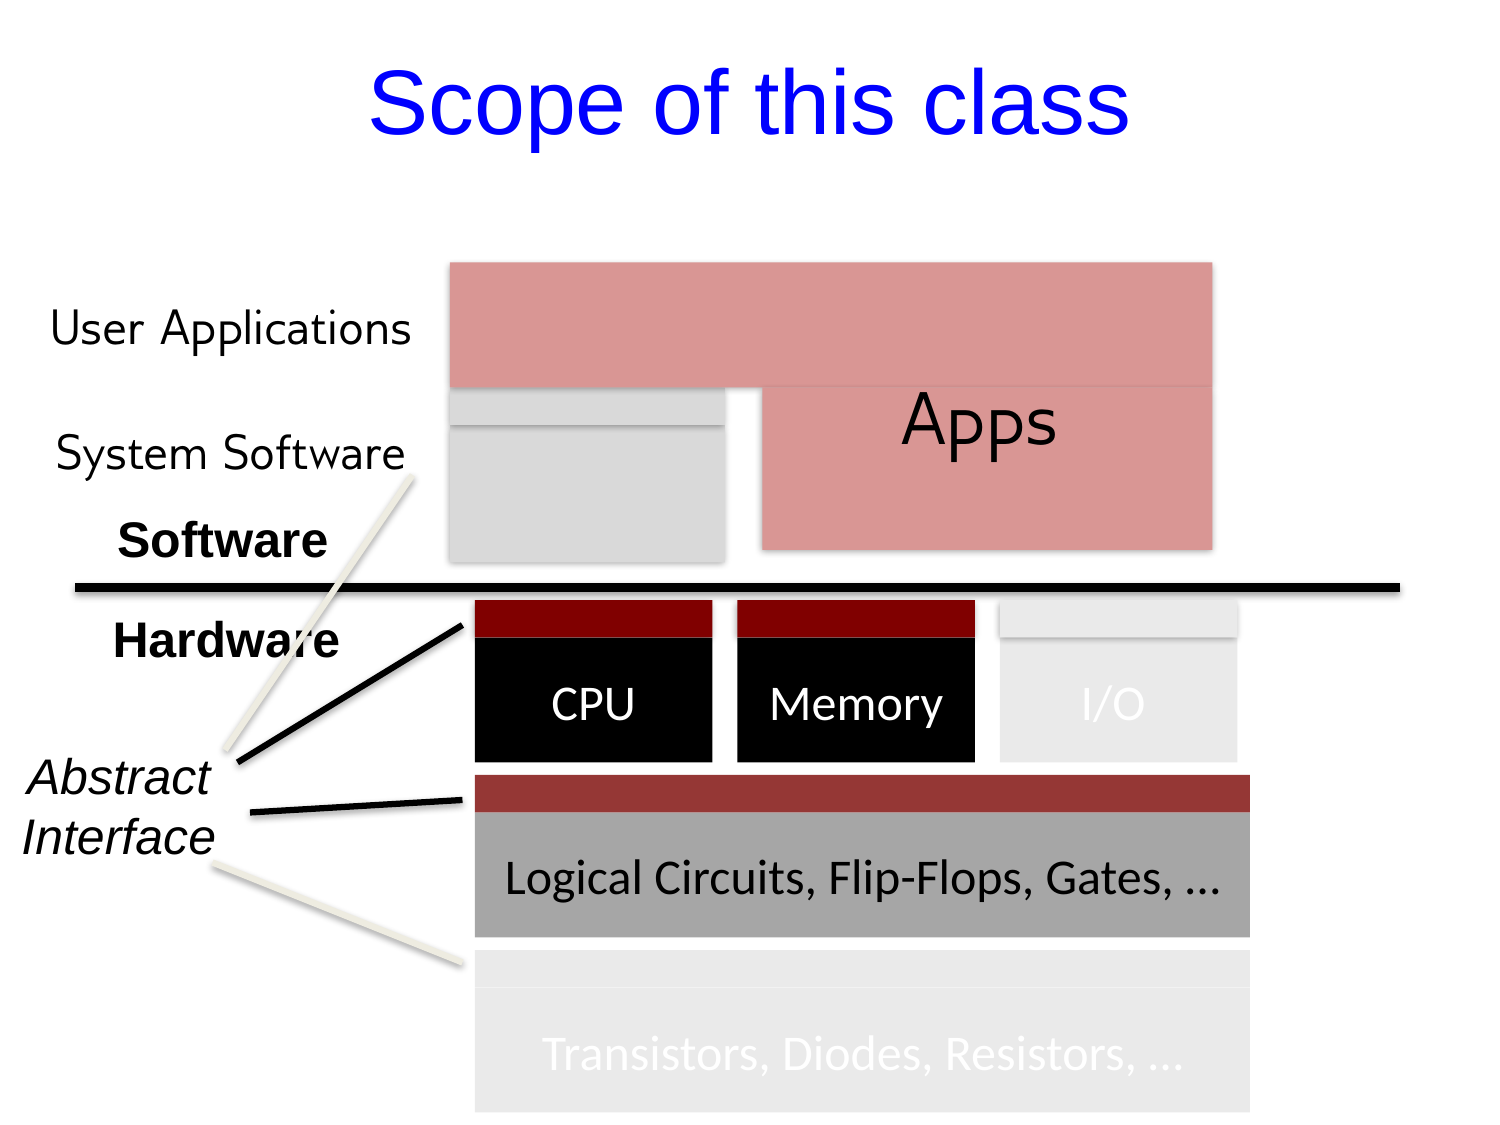

# Scope of this class

User Applications
Apps

System Software
Operating System
Software
Hardware

CPU
Memory
I/O
Abstract Interface

Logical Circuits, Flip-Flops, Gates, …

Transistors, Diodes, Resistors, …